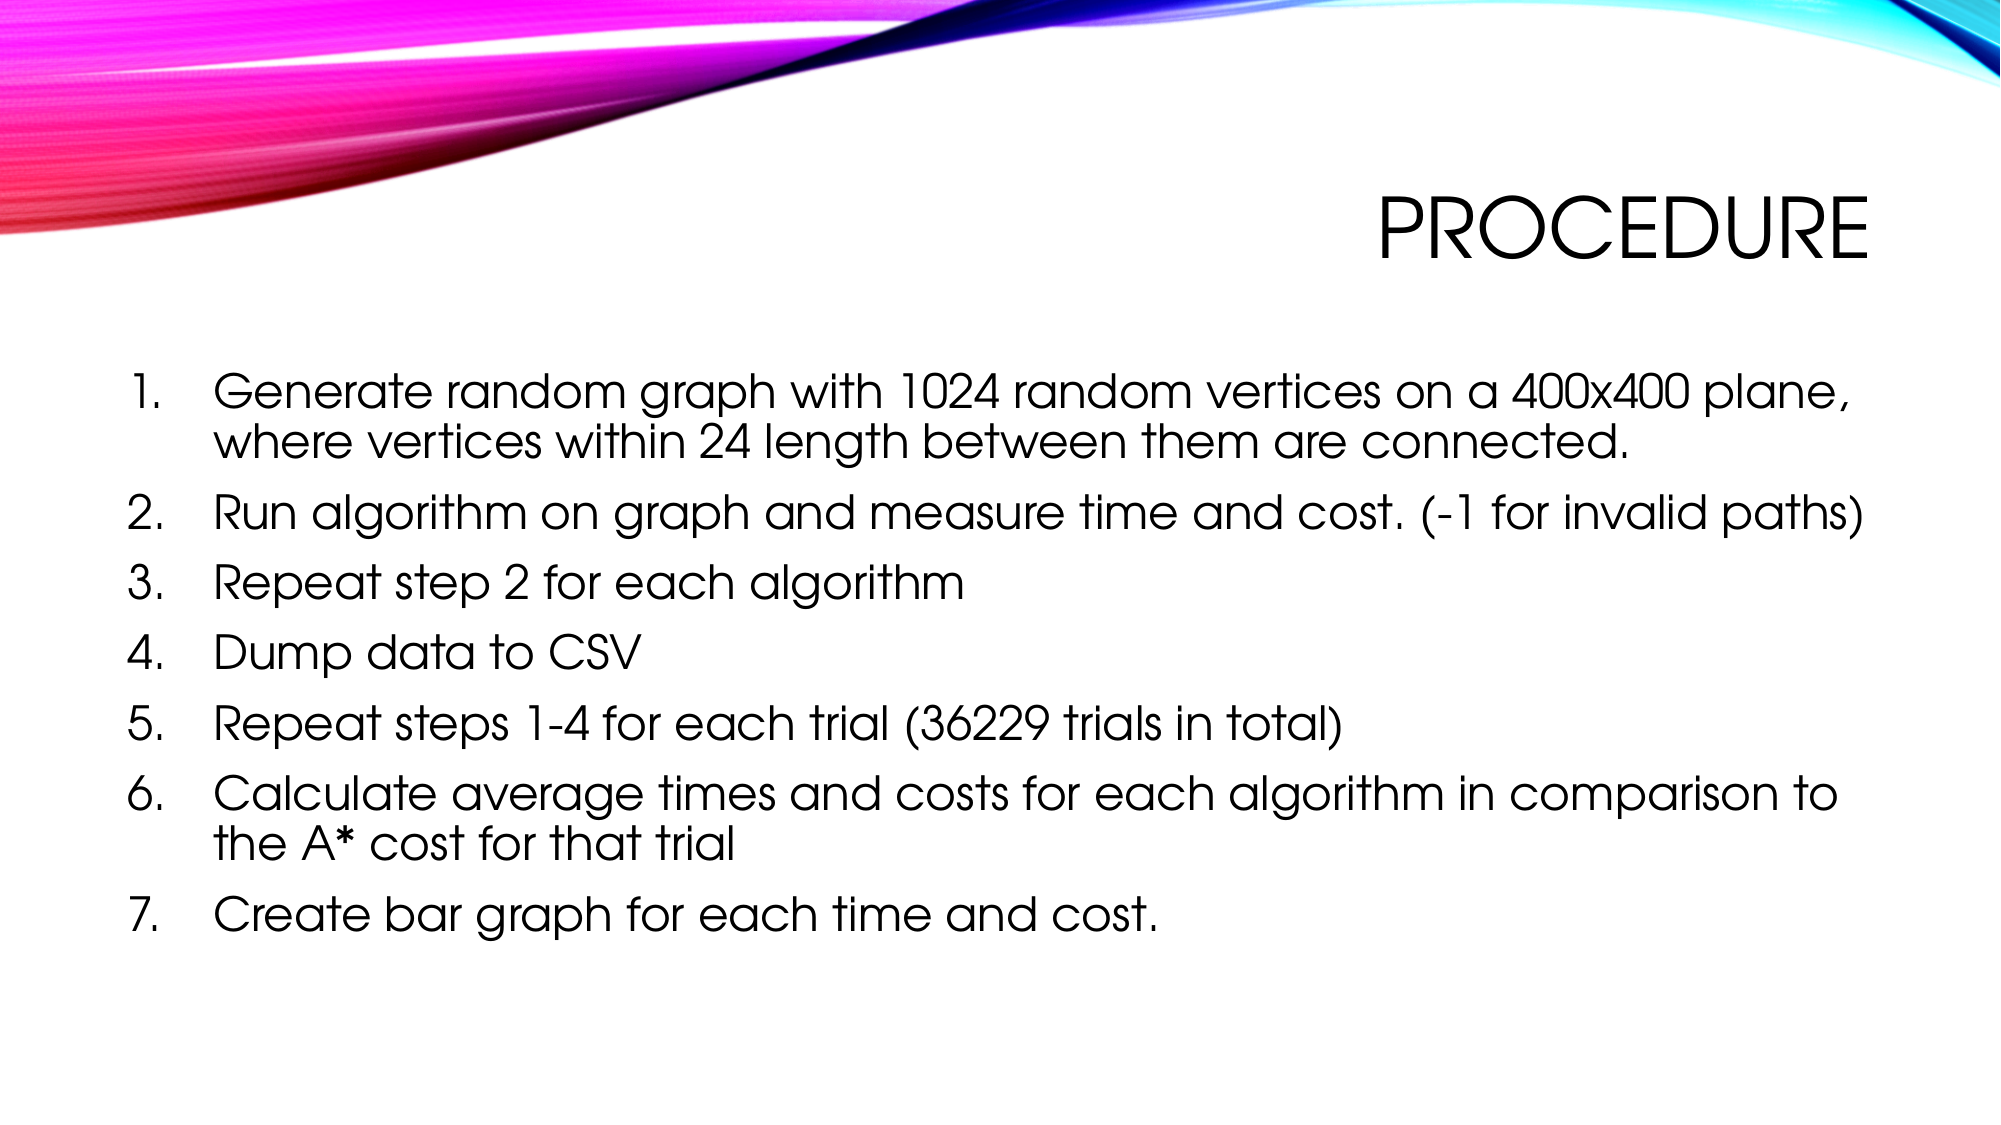

# Procedure
Generate random graph with 1024 random vertices on a 400x400 plane, where vertices within 24 length between them are connected.
Run algorithm on graph and measure time and cost. (-1 for invalid paths)
Repeat step 2 for each algorithm
Dump data to CSV
Repeat steps 1-4 for each trial (36229 trials in total)
Calculate average times and costs for each algorithm in comparison to the A* cost for that trial
Create bar graph for each time and cost.